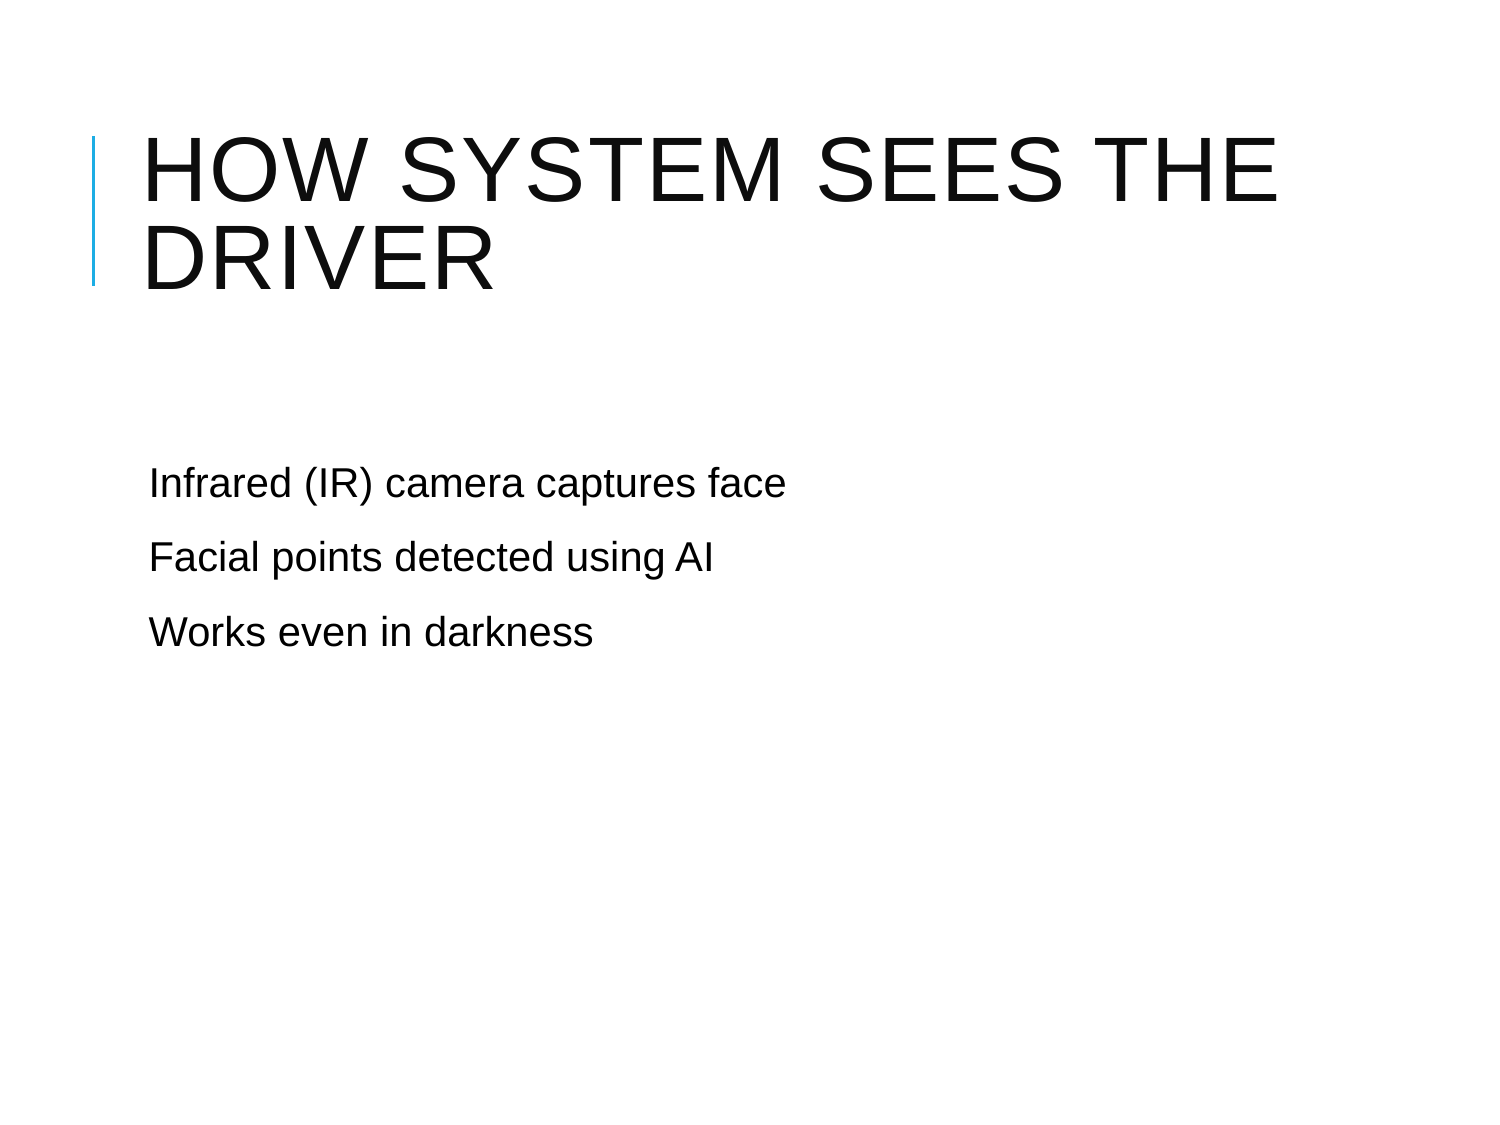

# How System Sees the Driver

Infrared (IR) camera captures face
Facial points detected using AI
Works even in darkness